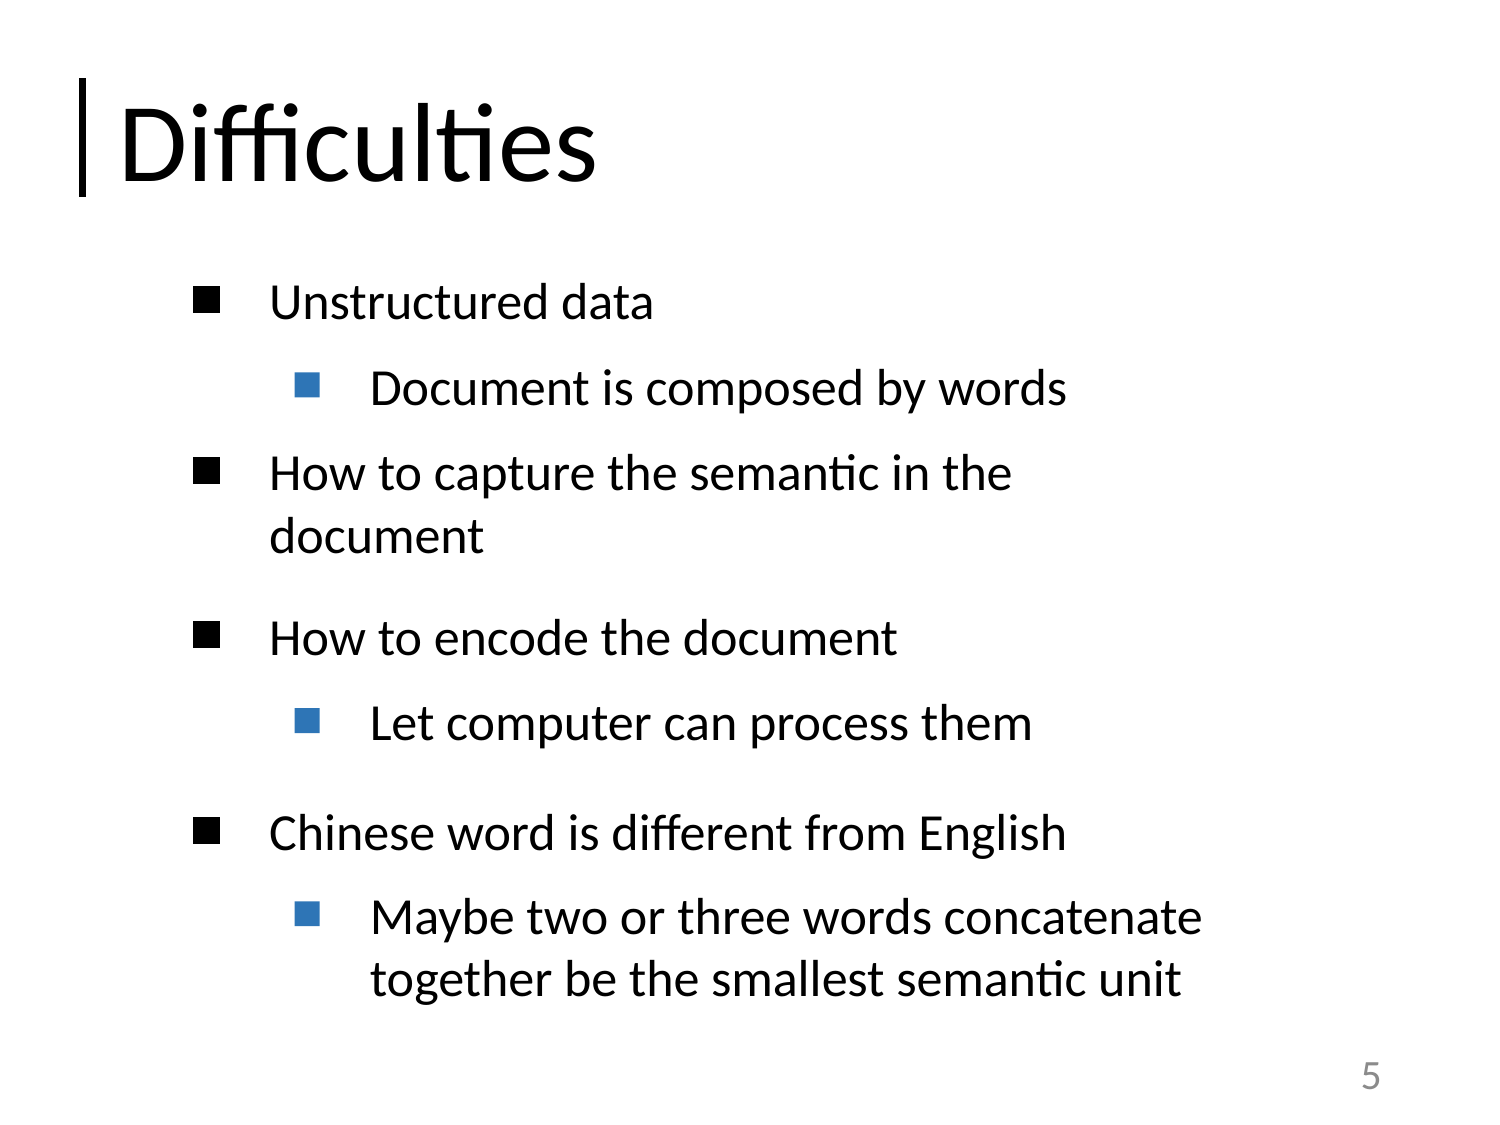

# Difficulties
Unstructured data

Document is composed by words

How to capture the semantic in the document

How to encode the document

Let computer can process them

Chinese word is different from English

Maybe two or three words concatenate together be the smallest semantic unit

5